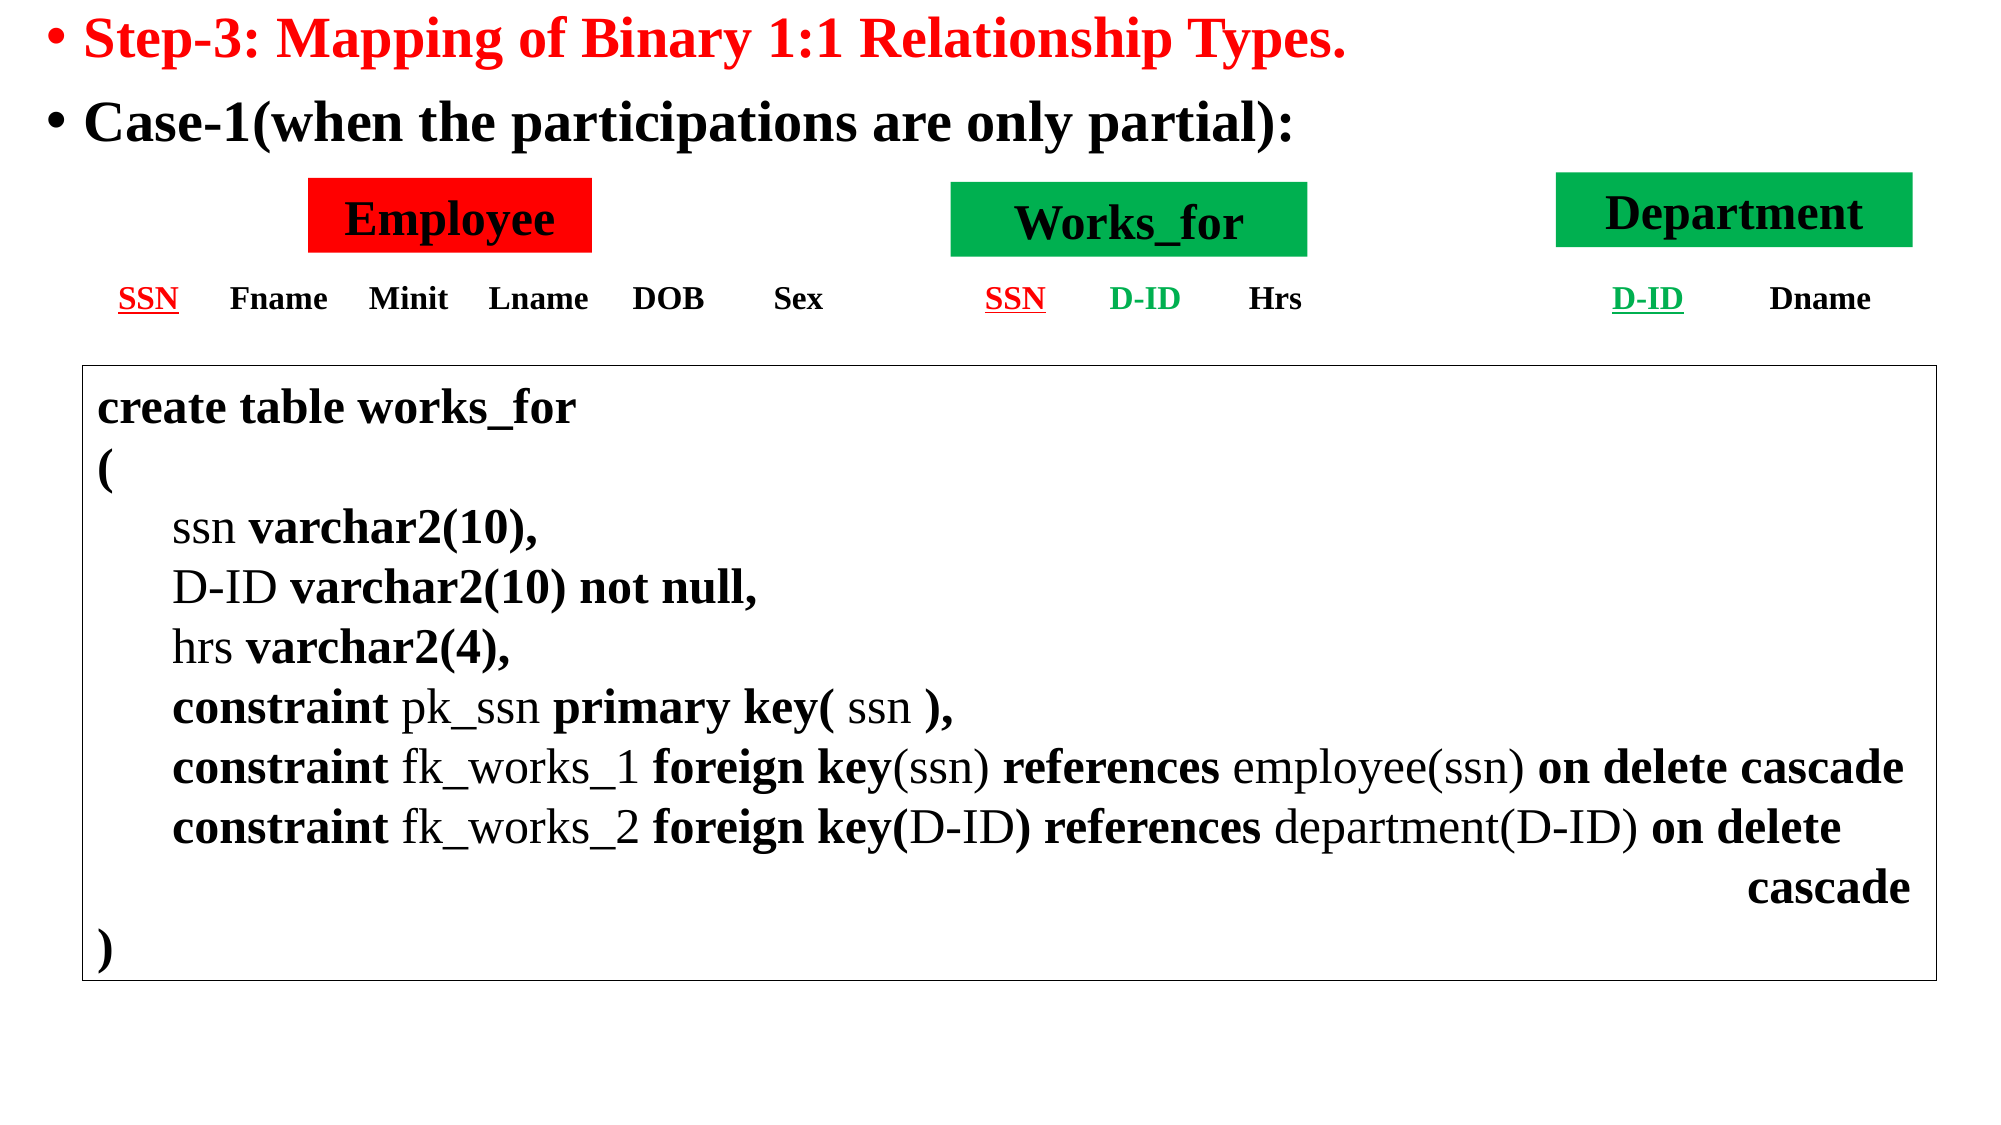

Step-3: Mapping of Binary 1:1 Relationship Types.
Case-1(when the participations are only partial):

Department
Employee
Works_for
| SSN | D-ID | Hrs |
| --- | --- | --- |
| SSN | Fname | Minit | Lname | DOB | Sex |
| --- | --- | --- | --- | --- | --- |
| D-ID | Dname |
| --- | --- |
create table works_for
(
ssn varchar2(10),
D-ID varchar2(10) not null,
hrs varchar2(4),
constraint pk_ssn primary key( ssn ),
constraint fk_works_1 foreign key(ssn) references employee(ssn) on delete cascade
constraint fk_works_2 foreign key(D-ID) references department(D-ID) on delete
                                                                                                                              cascade
)